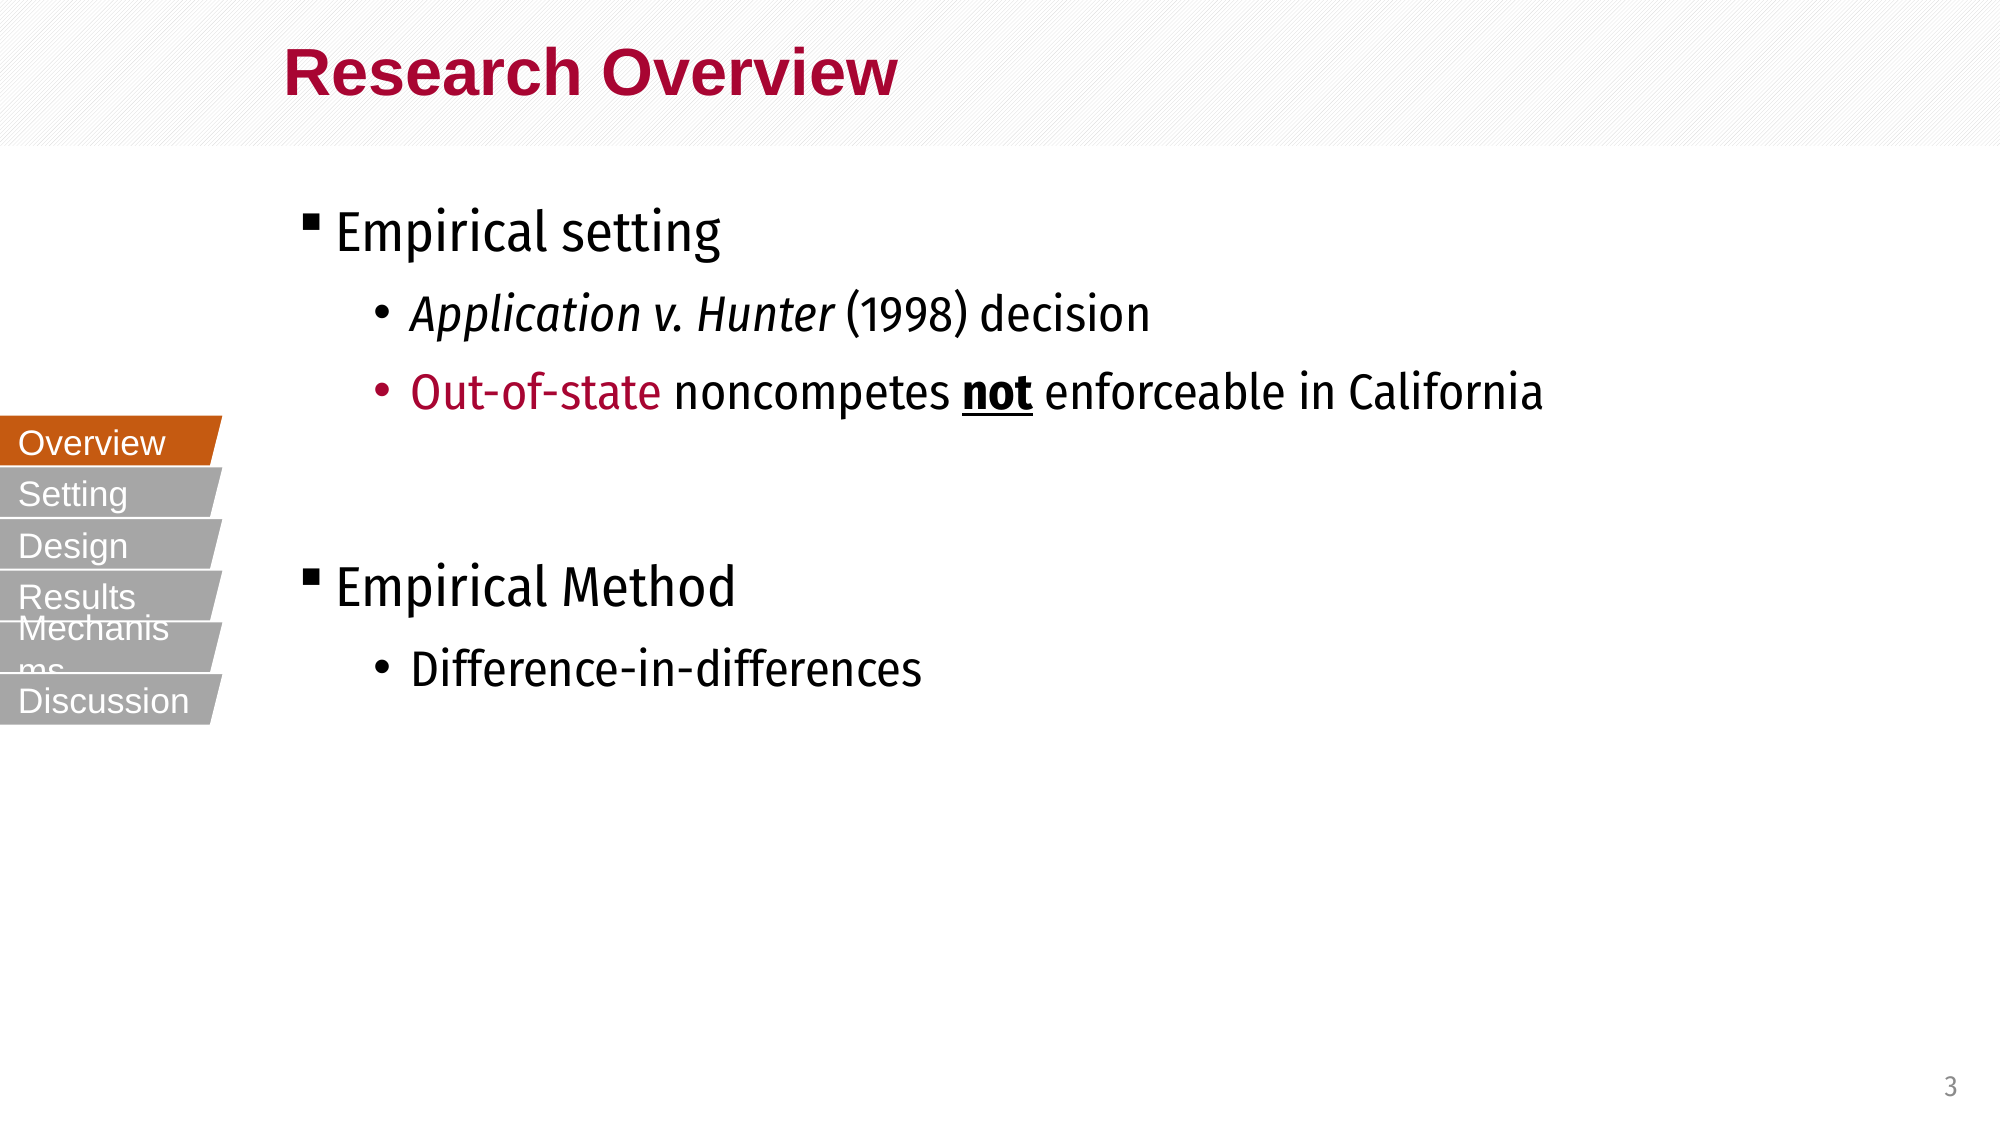

# Research Overview
Empirical setting
Application v. Hunter (1998) decision
Out-of-state noncompetes not enforceable in California

Empirical Method
Difference-in-differences
Overview
Setting
Design
Results
Mechanisms
Discussion
3